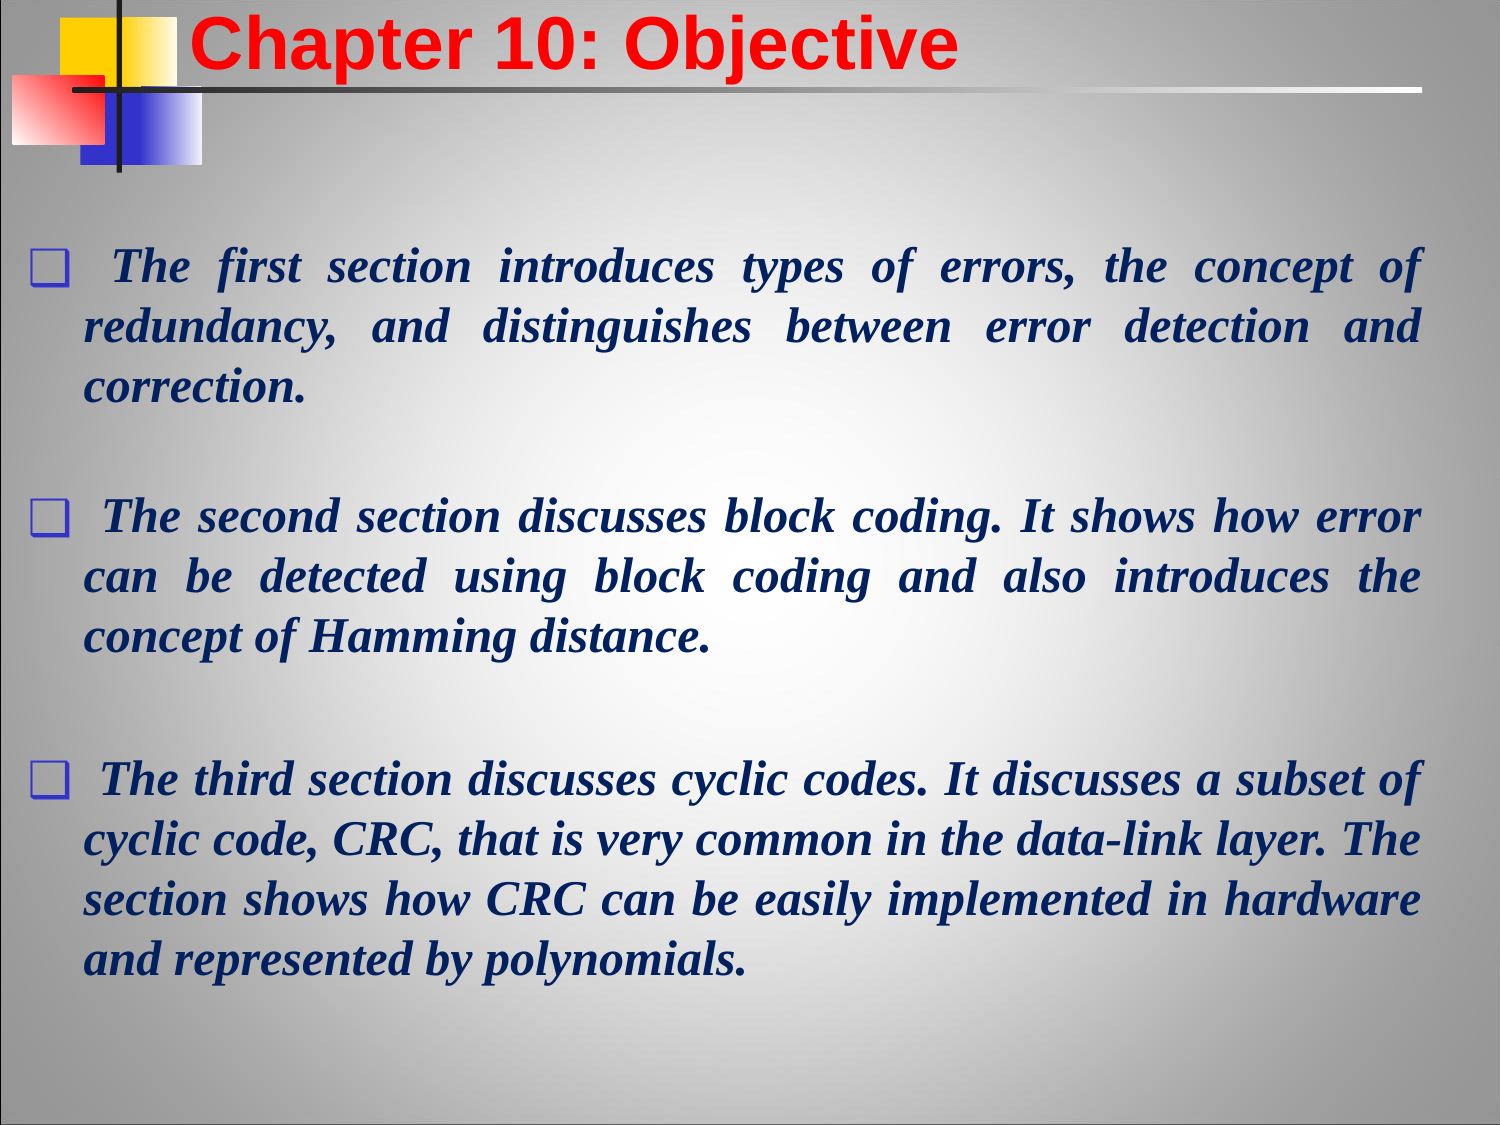

Chapter 10: Objective

 The first section introduces types of errors, the concept of redundancy, and distinguishes between error detection and correction.

 The second section discusses block coding. It shows how error can be detected using block coding and also introduces the concept of Hamming distance.
 The third section discusses cyclic codes. It discusses a subset of cyclic code, CRC, that is very common in the data-link layer. The section shows how CRC can be easily implemented in hardware and represented by polynomials.